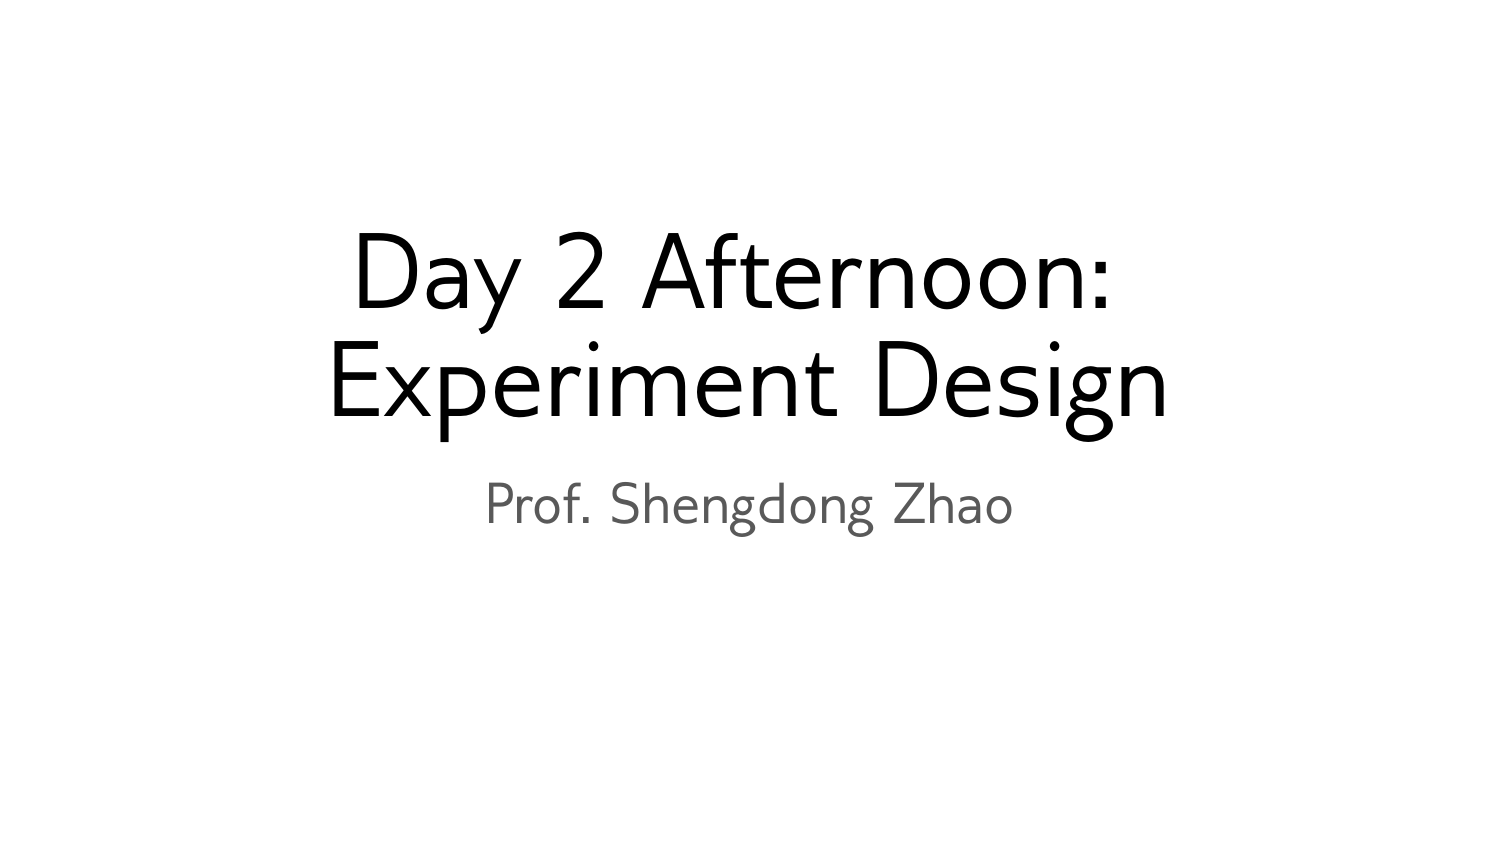

# Day 2 Afternoon:
Experiment Design
Prof. Shengdong Zhao